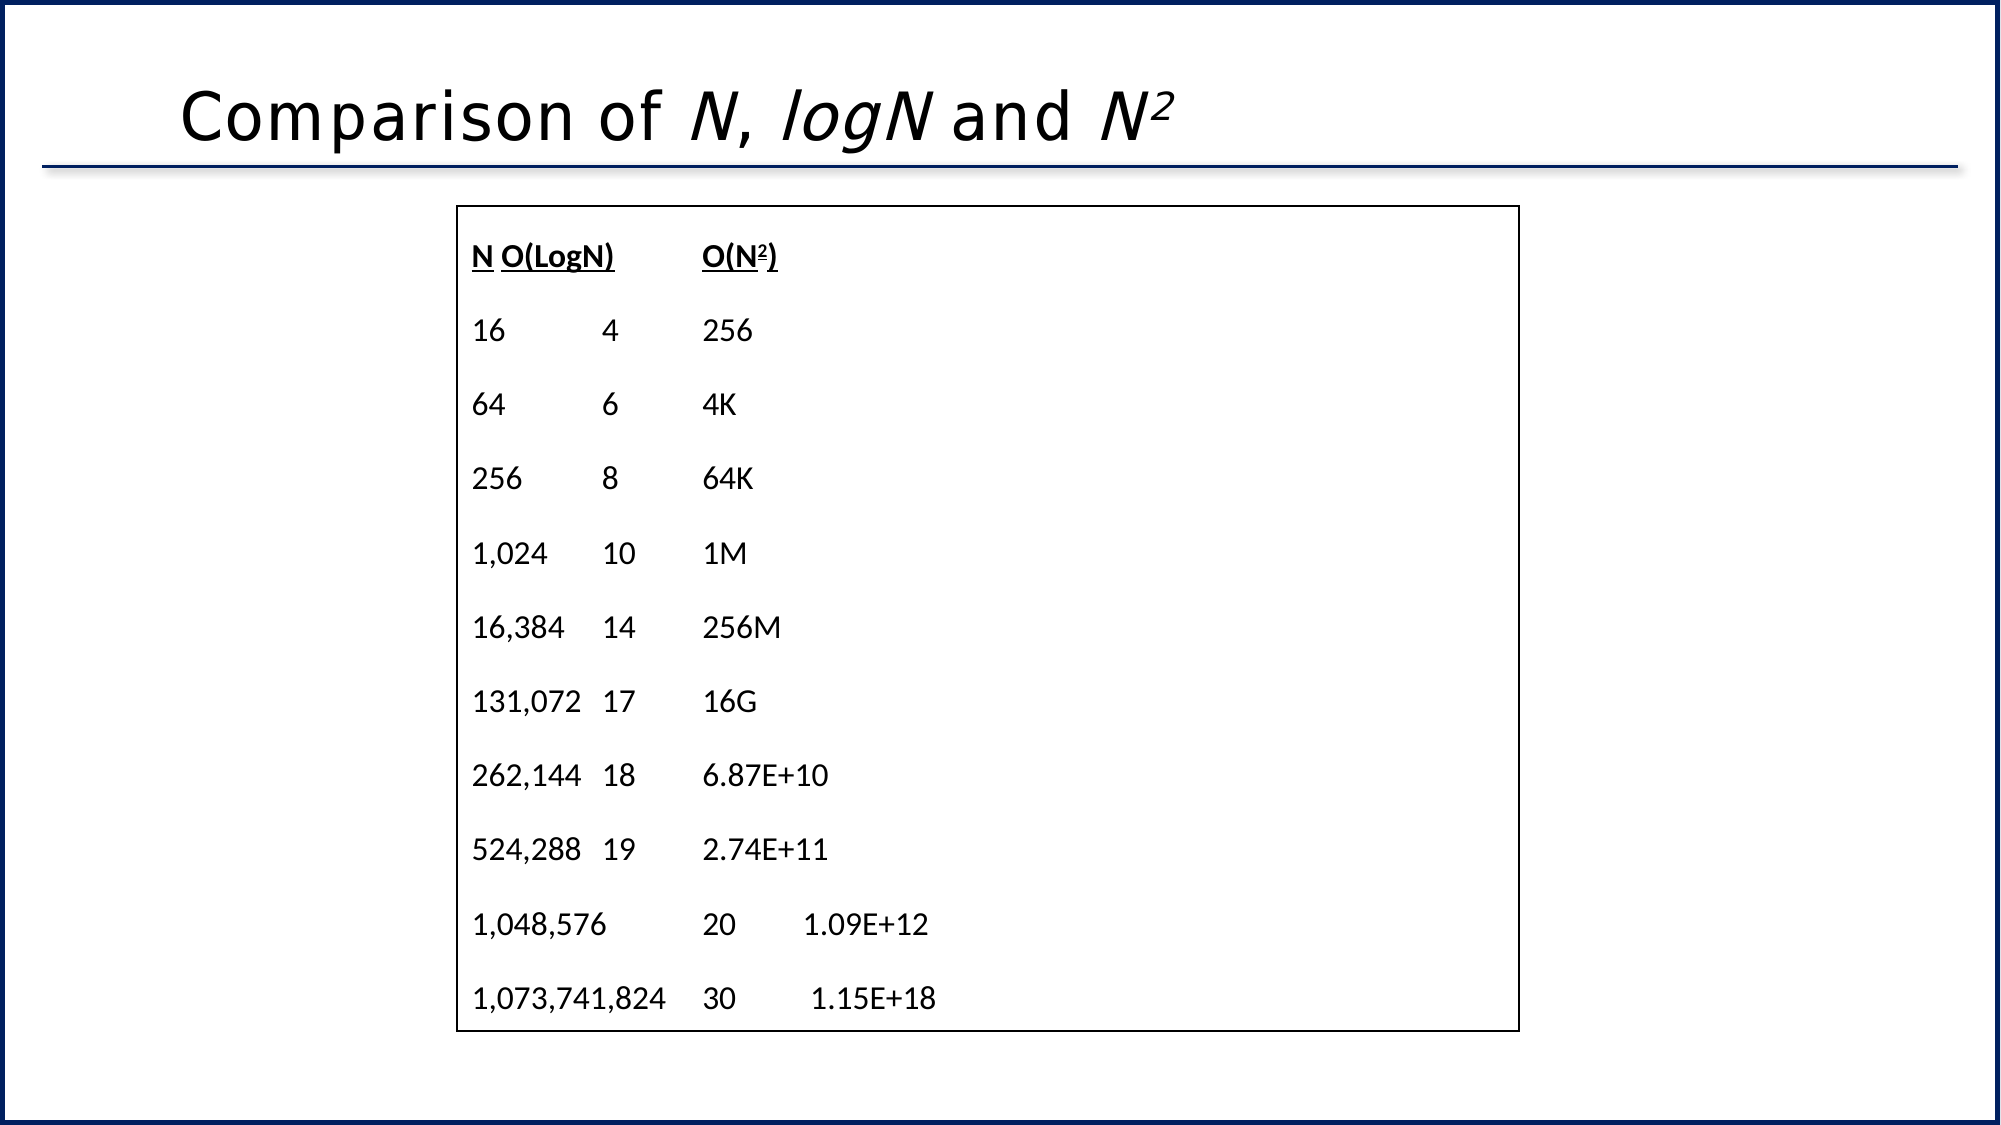

# Comparison of N, logN and N2
N		O(LogN)	O(N2)
16	4	256
64	6	4K
256	8	64K
1,024	10	1M
16,384	14	256M
131,072	17	16G
262,144	18	6.87E+10
524,288 	19	2.74E+11
1,048,576 	20	1.09E+12
1,073,741,824 	30	 1.15E+18